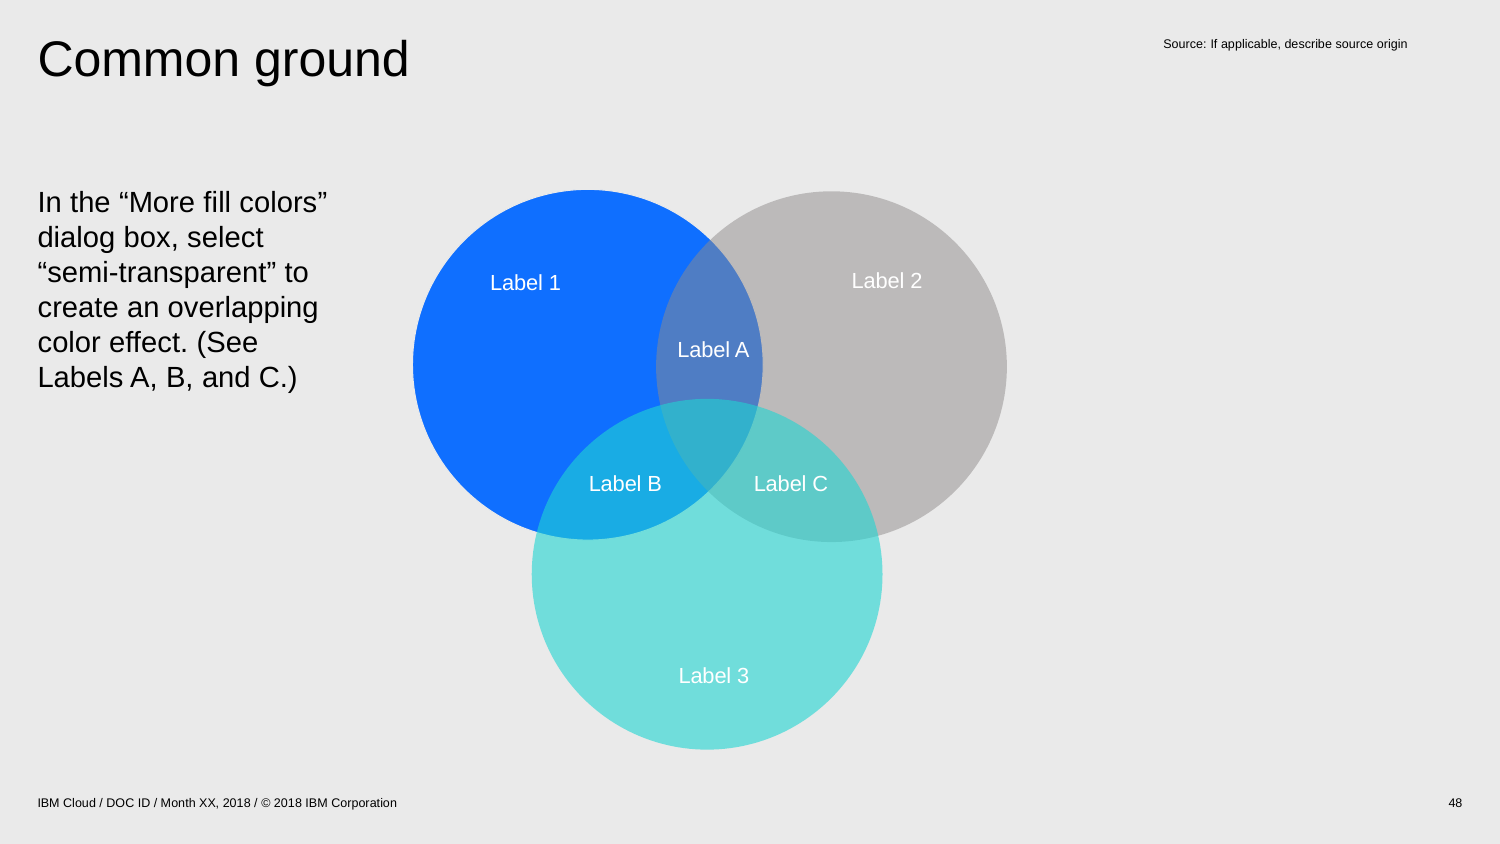

Source:	If applicable, describe source origin
# Common ground
In the “More fill colors” dialog box, select “semi-transparent” to create an overlapping color effect. (See Labels A, B, and C.)

Label 2
Label 1
Label A

Label B
Label C
Label 3
IBM Cloud / DOC ID / Month XX, 2018 / © 2018 IBM Corporation
48